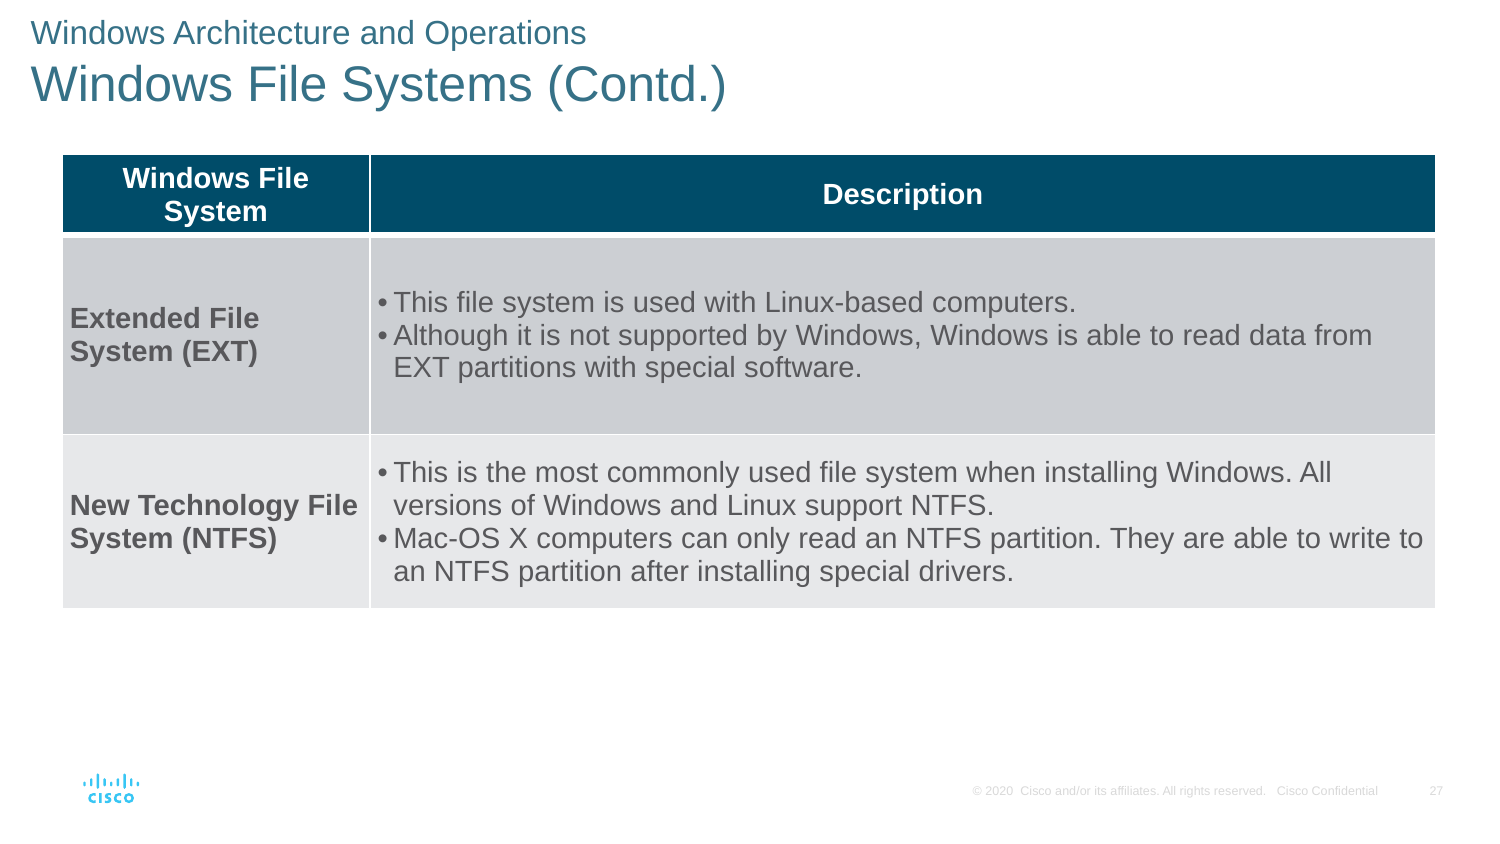

# Windows Architecture and Operations Windows File Systems (Contd.)
| Windows File System | Description |
| --- | --- |
| Extended File System (EXT) | This file system is used with Linux-based computers. Although it is not supported by Windows, Windows is able to read data from EXT partitions with special software. |
| New Technology File System (NTFS) | This is the most commonly used file system when installing Windows. All versions of Windows and Linux support NTFS. Mac-OS X computers can only read an NTFS partition. They are able to write to an NTFS partition after installing special drivers. |